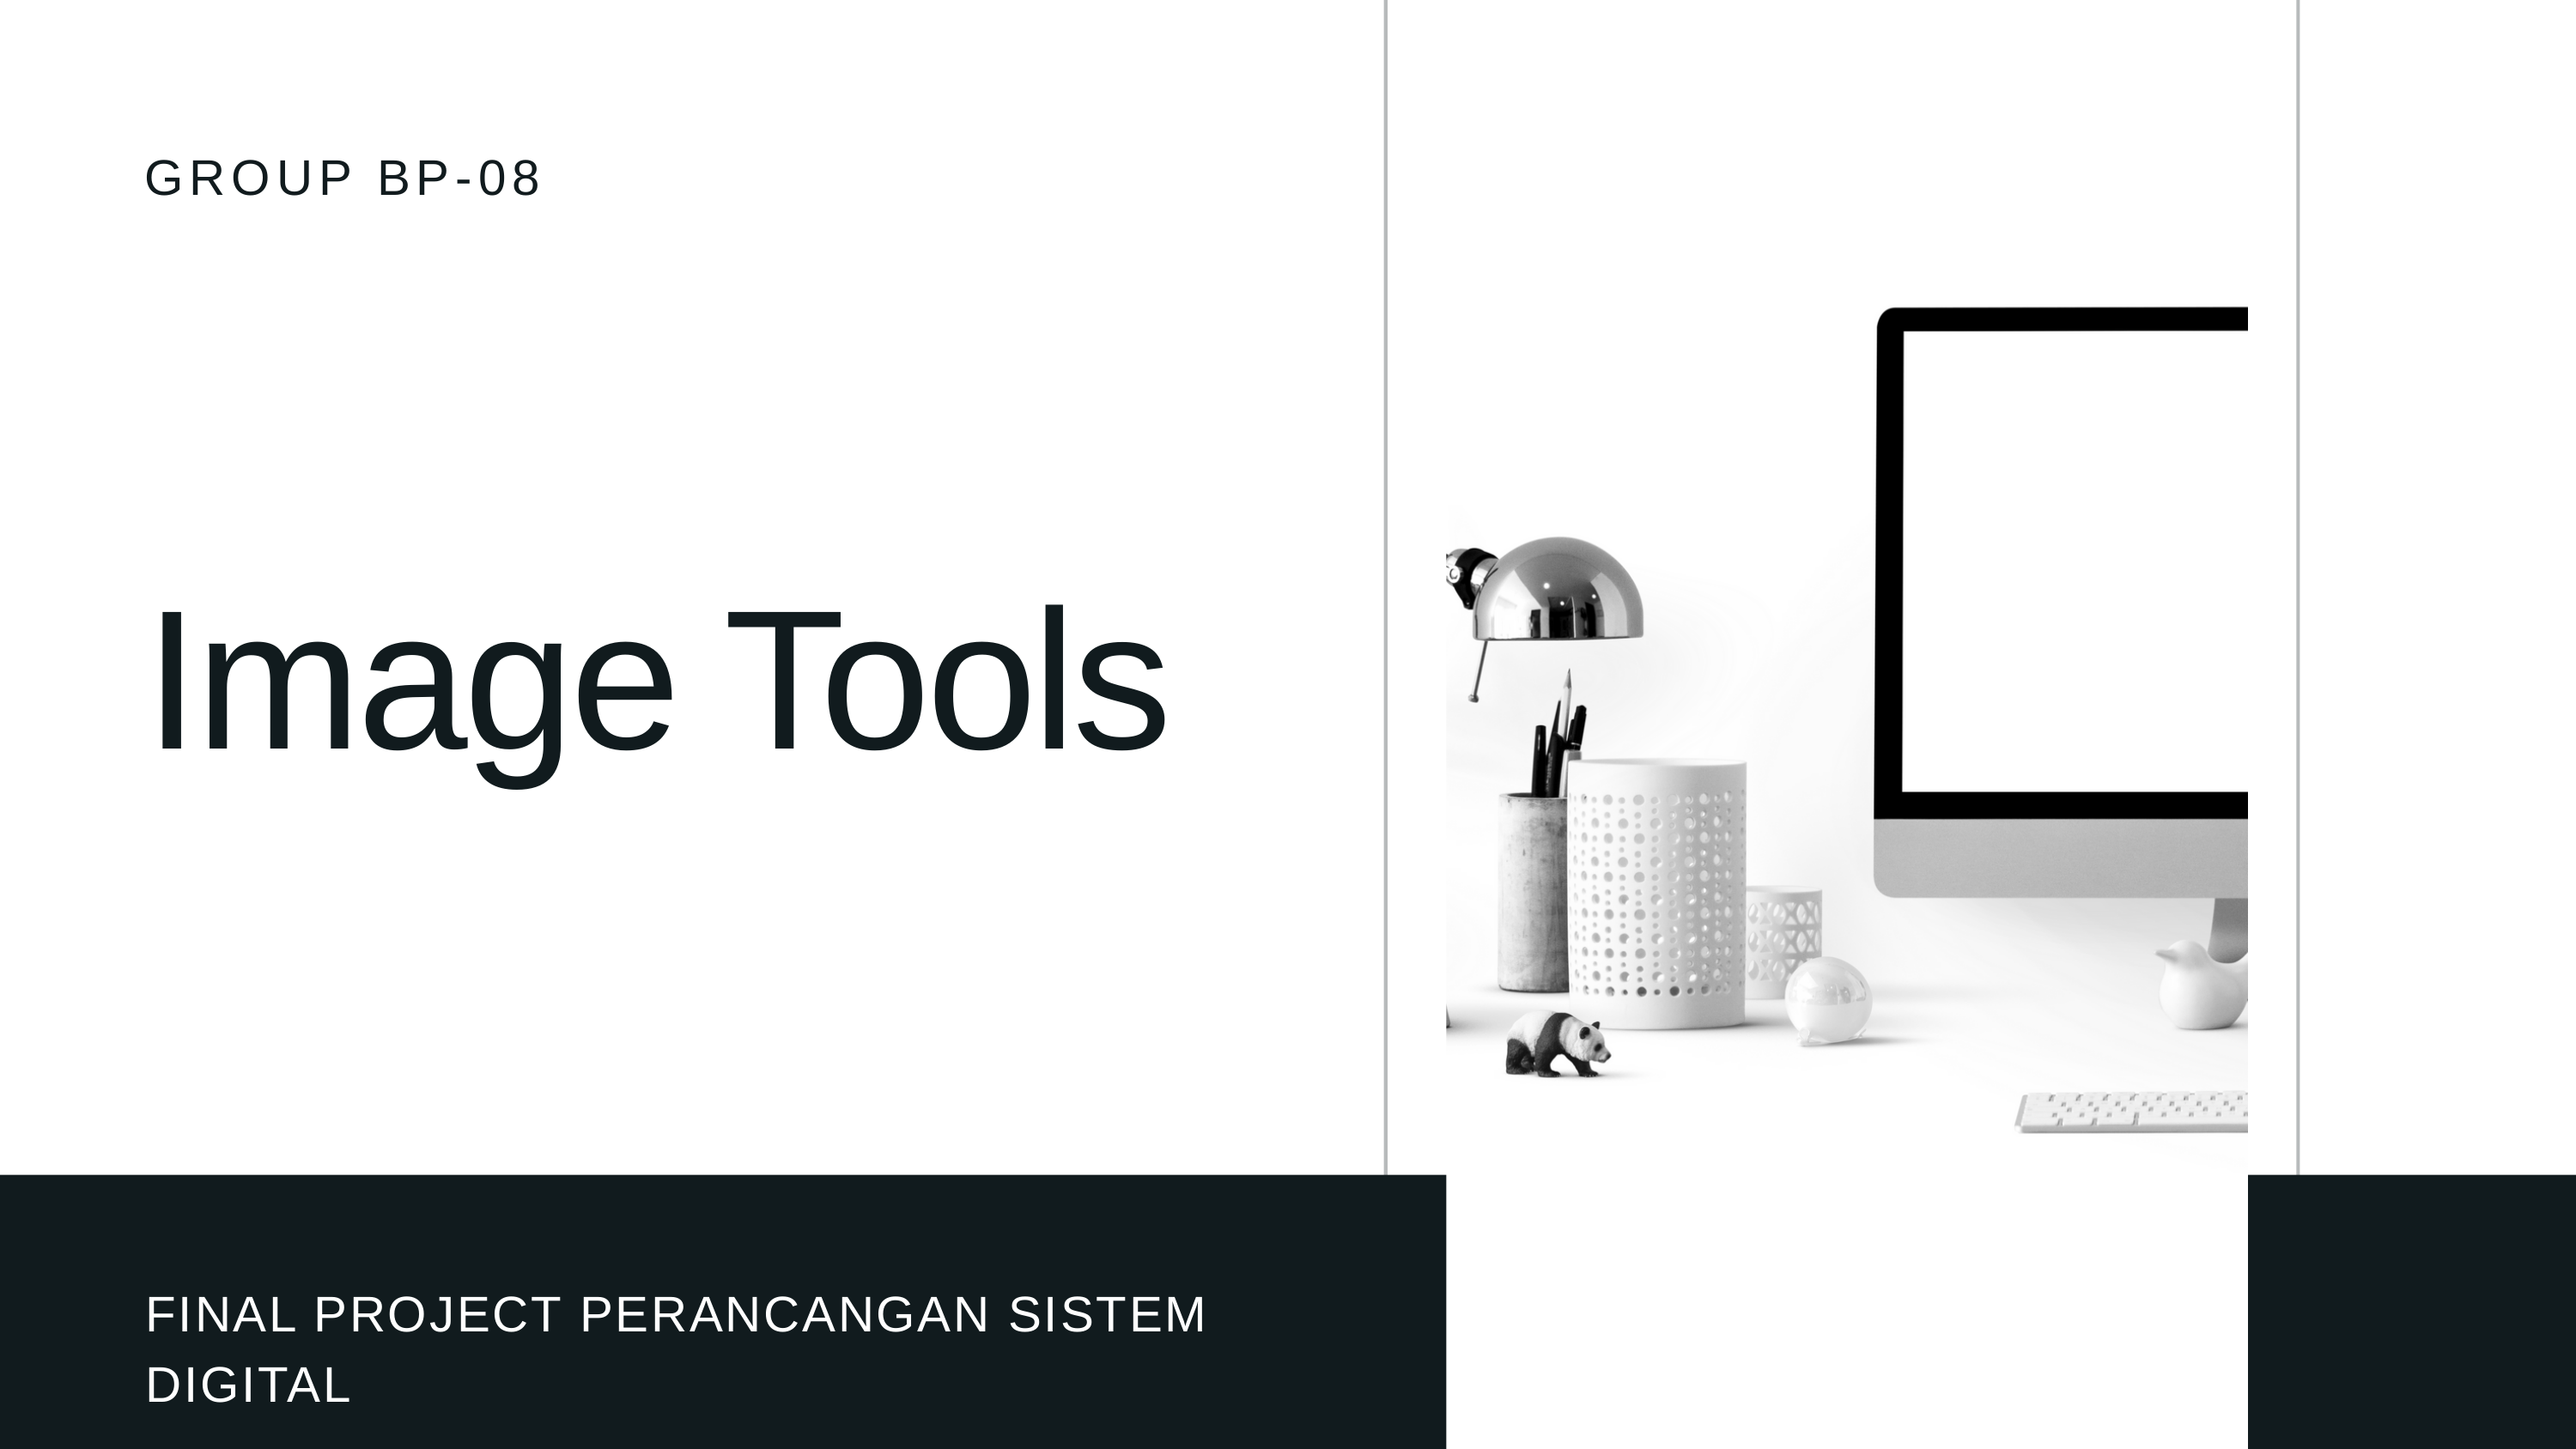

GROUP BP-08
Image Tools

FINAL PROJECT PERANCANGAN SISTEM DIGITAL